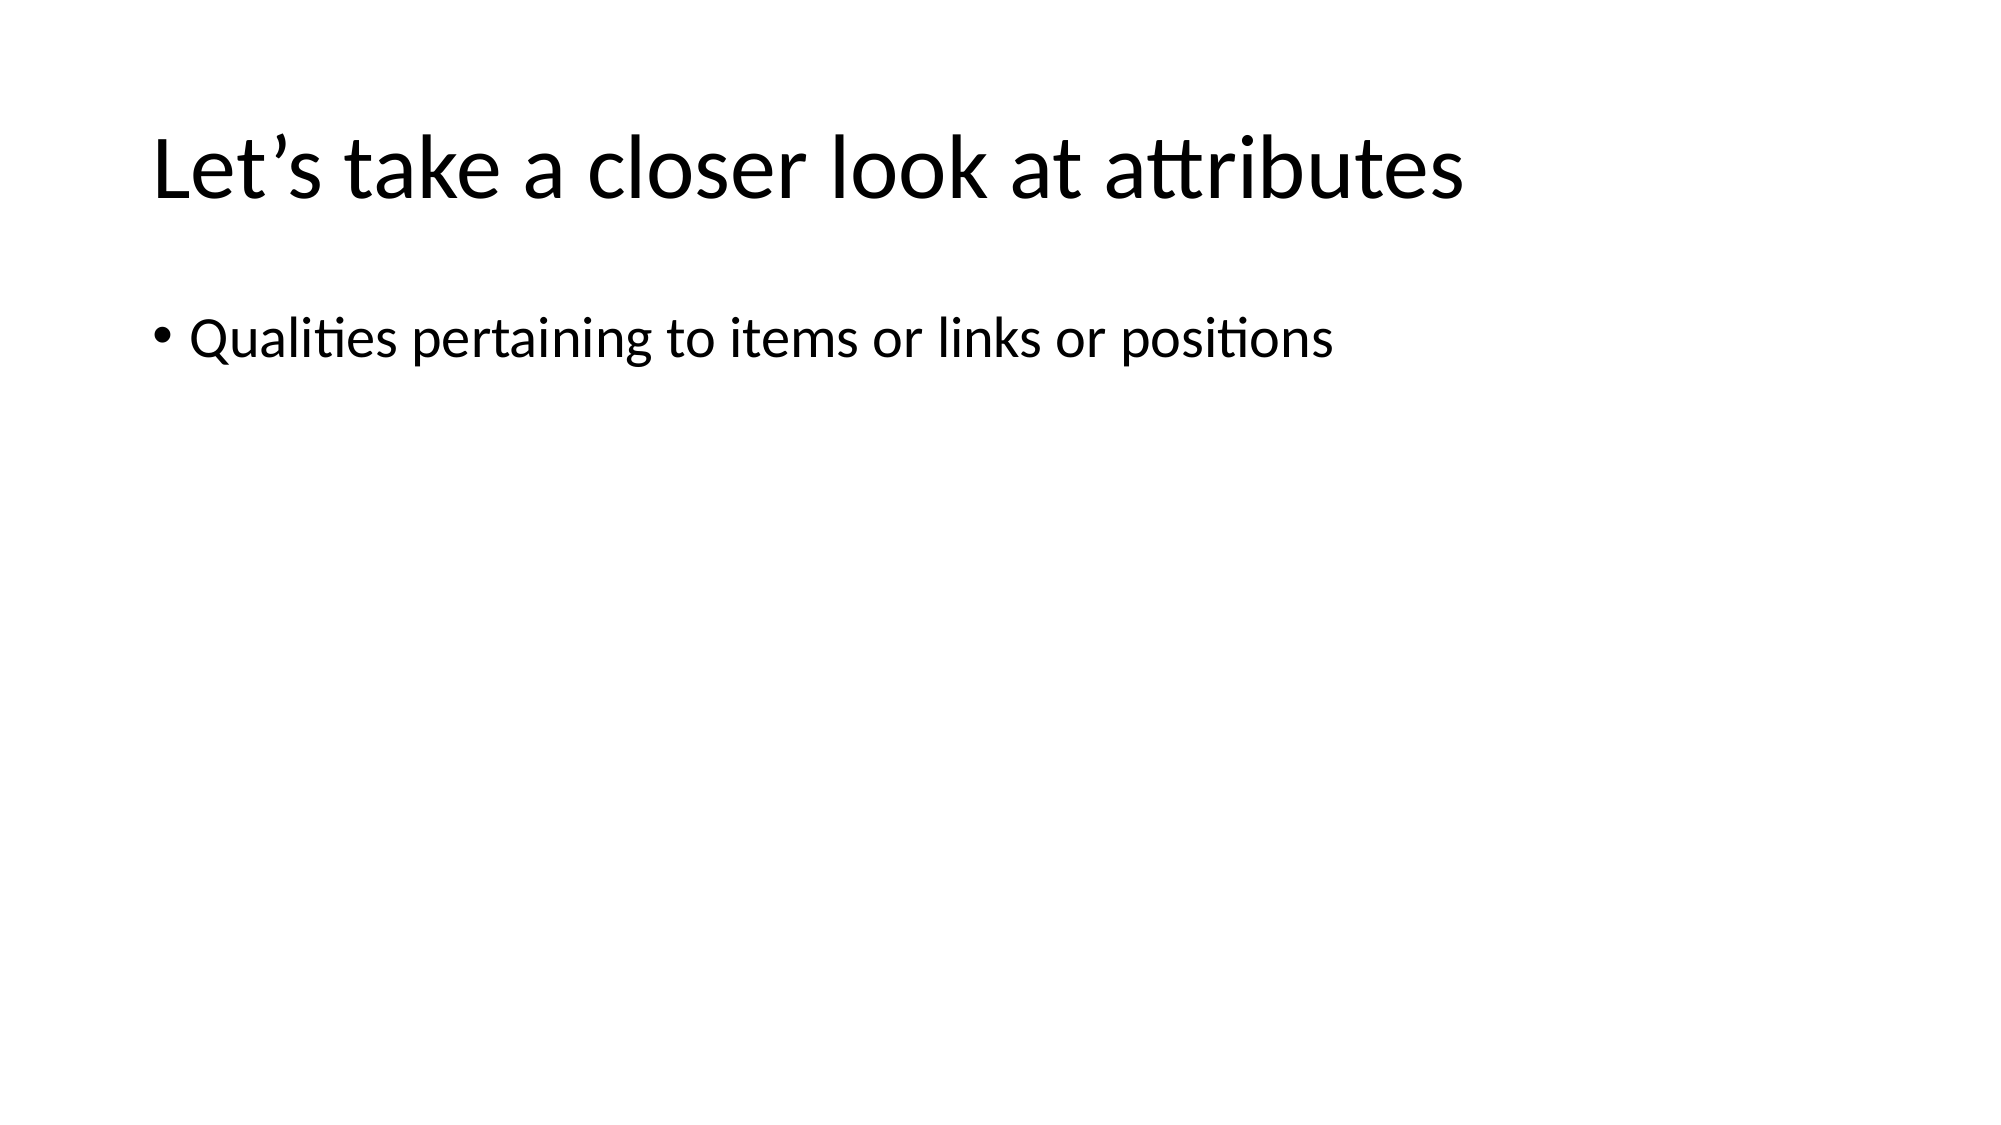

# Let’s take a closer look at attributes
Qualities pertaining to items or links or positions